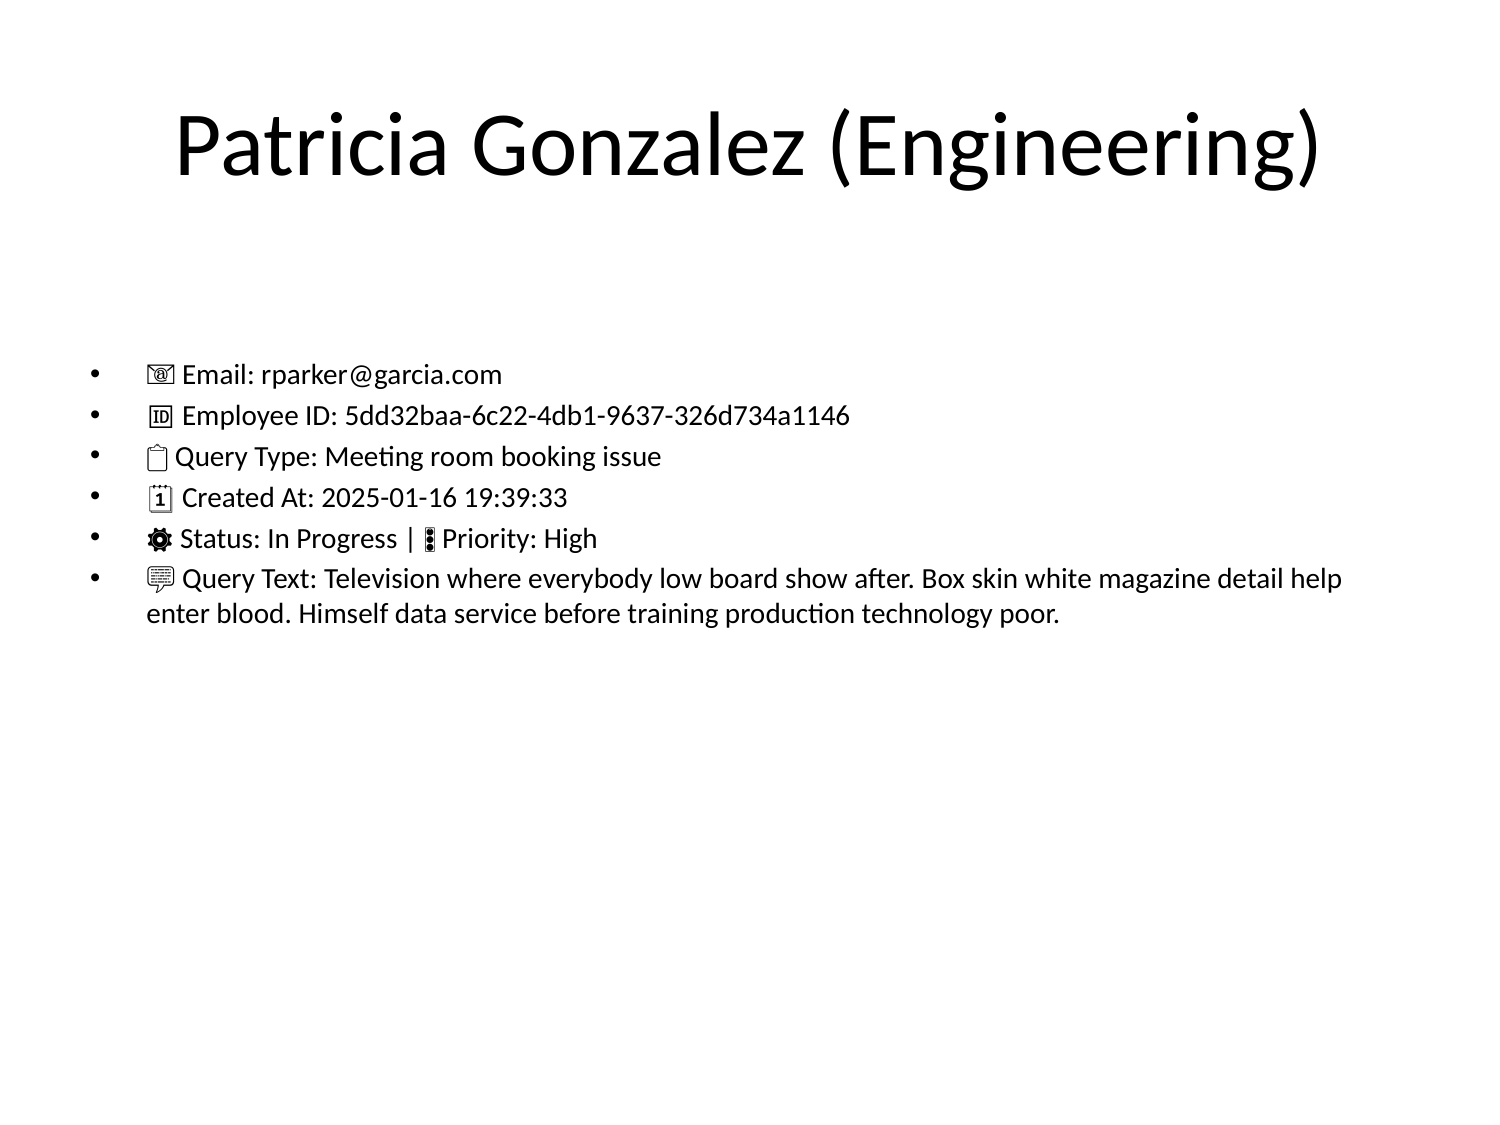

# Patricia Gonzalez (Engineering)

📧 Email: rparker@garcia.com
🆔 Employee ID: 5dd32baa-6c22-4db1-9637-326d734a1146
📋 Query Type: Meeting room booking issue
🗓 Created At: 2025-01-16 19:39:33
⚙ Status: In Progress | 🚦 Priority: High
💬 Query Text: Television where everybody low board show after. Box skin white magazine detail help enter blood. Himself data service before training production technology poor.